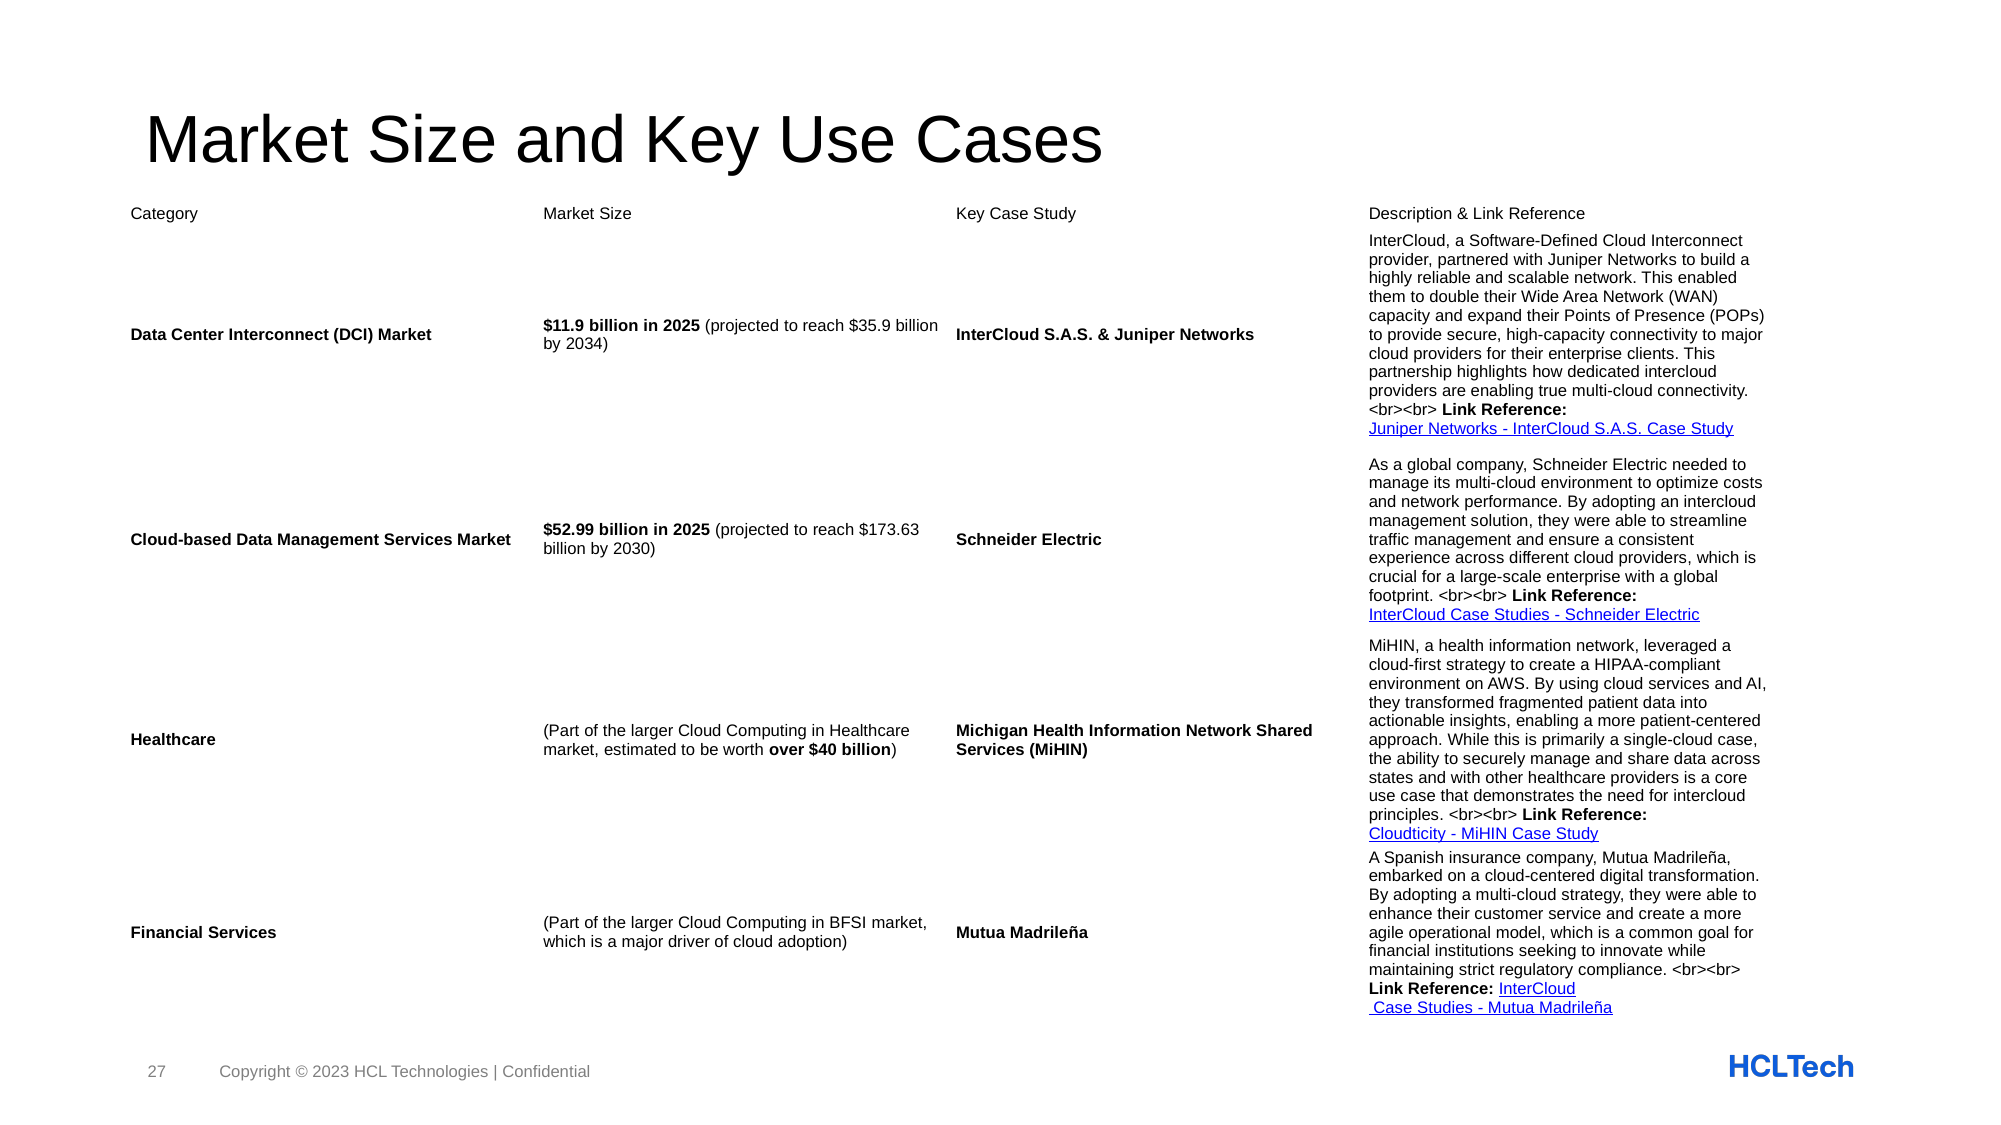

# Market Size and Key Use Cases
| Category | Market Size | Key Case Study | Description & Link Reference |
| --- | --- | --- | --- |
| Data Center Interconnect (DCI) Market | $11.9 billion in 2025 (projected to reach $35.9 billion by 2034) | InterCloud S.A.S. & Juniper Networks | InterCloud, a Software-Defined Cloud Interconnect provider, partnered with Juniper Networks to build a highly reliable and scalable network. This enabled them to double their Wide Area Network (WAN) capacity and expand their Points of Presence (POPs) to provide secure, high-capacity connectivity to major cloud providers for their enterprise clients. This partnership highlights how dedicated intercloud providers are enabling true multi-cloud connectivity. <br><br> Link Reference: Juniper Networks - InterCloud S.A.S. Case Study |
| Cloud-based Data Management Services Market | $52.99 billion in 2025 (projected to reach $173.63 billion by 2030) | Schneider Electric | As a global company, Schneider Electric needed to manage its multi-cloud environment to optimize costs and network performance. By adopting an intercloud management solution, they were able to streamline traffic management and ensure a consistent experience across different cloud providers, which is crucial for a large-scale enterprise with a global footprint. <br><br> Link Reference: InterCloud Case Studies - Schneider Electric |
| Healthcare | (Part of the larger Cloud Computing in Healthcare market, estimated to be worth over $40 billion) | Michigan Health Information Network Shared Services (MiHIN) | MiHIN, a health information network, leveraged a cloud-first strategy to create a HIPAA-compliant environment on AWS. By using cloud services and AI, they transformed fragmented patient data into actionable insights, enabling a more patient-centered approach. While this is primarily a single-cloud case, the ability to securely manage and share data across states and with other healthcare providers is a core use case that demonstrates the need for intercloud principles. <br><br> Link Reference: Cloudticity - MiHIN Case Study |
| Financial Services | (Part of the larger Cloud Computing in BFSI market, which is a major driver of cloud adoption) | Mutua Madrileña | A Spanish insurance company, Mutua Madrileña, embarked on a cloud-centered digital transformation. By adopting a multi-cloud strategy, they were able to enhance their customer service and create a more agile operational model, which is a common goal for financial institutions seeking to innovate while maintaining strict regulatory compliance. <br><br> Link Reference: InterCloud Case Studies - Mutua Madrileña |
27
Copyright © 2023 HCL Technologies | Confidential